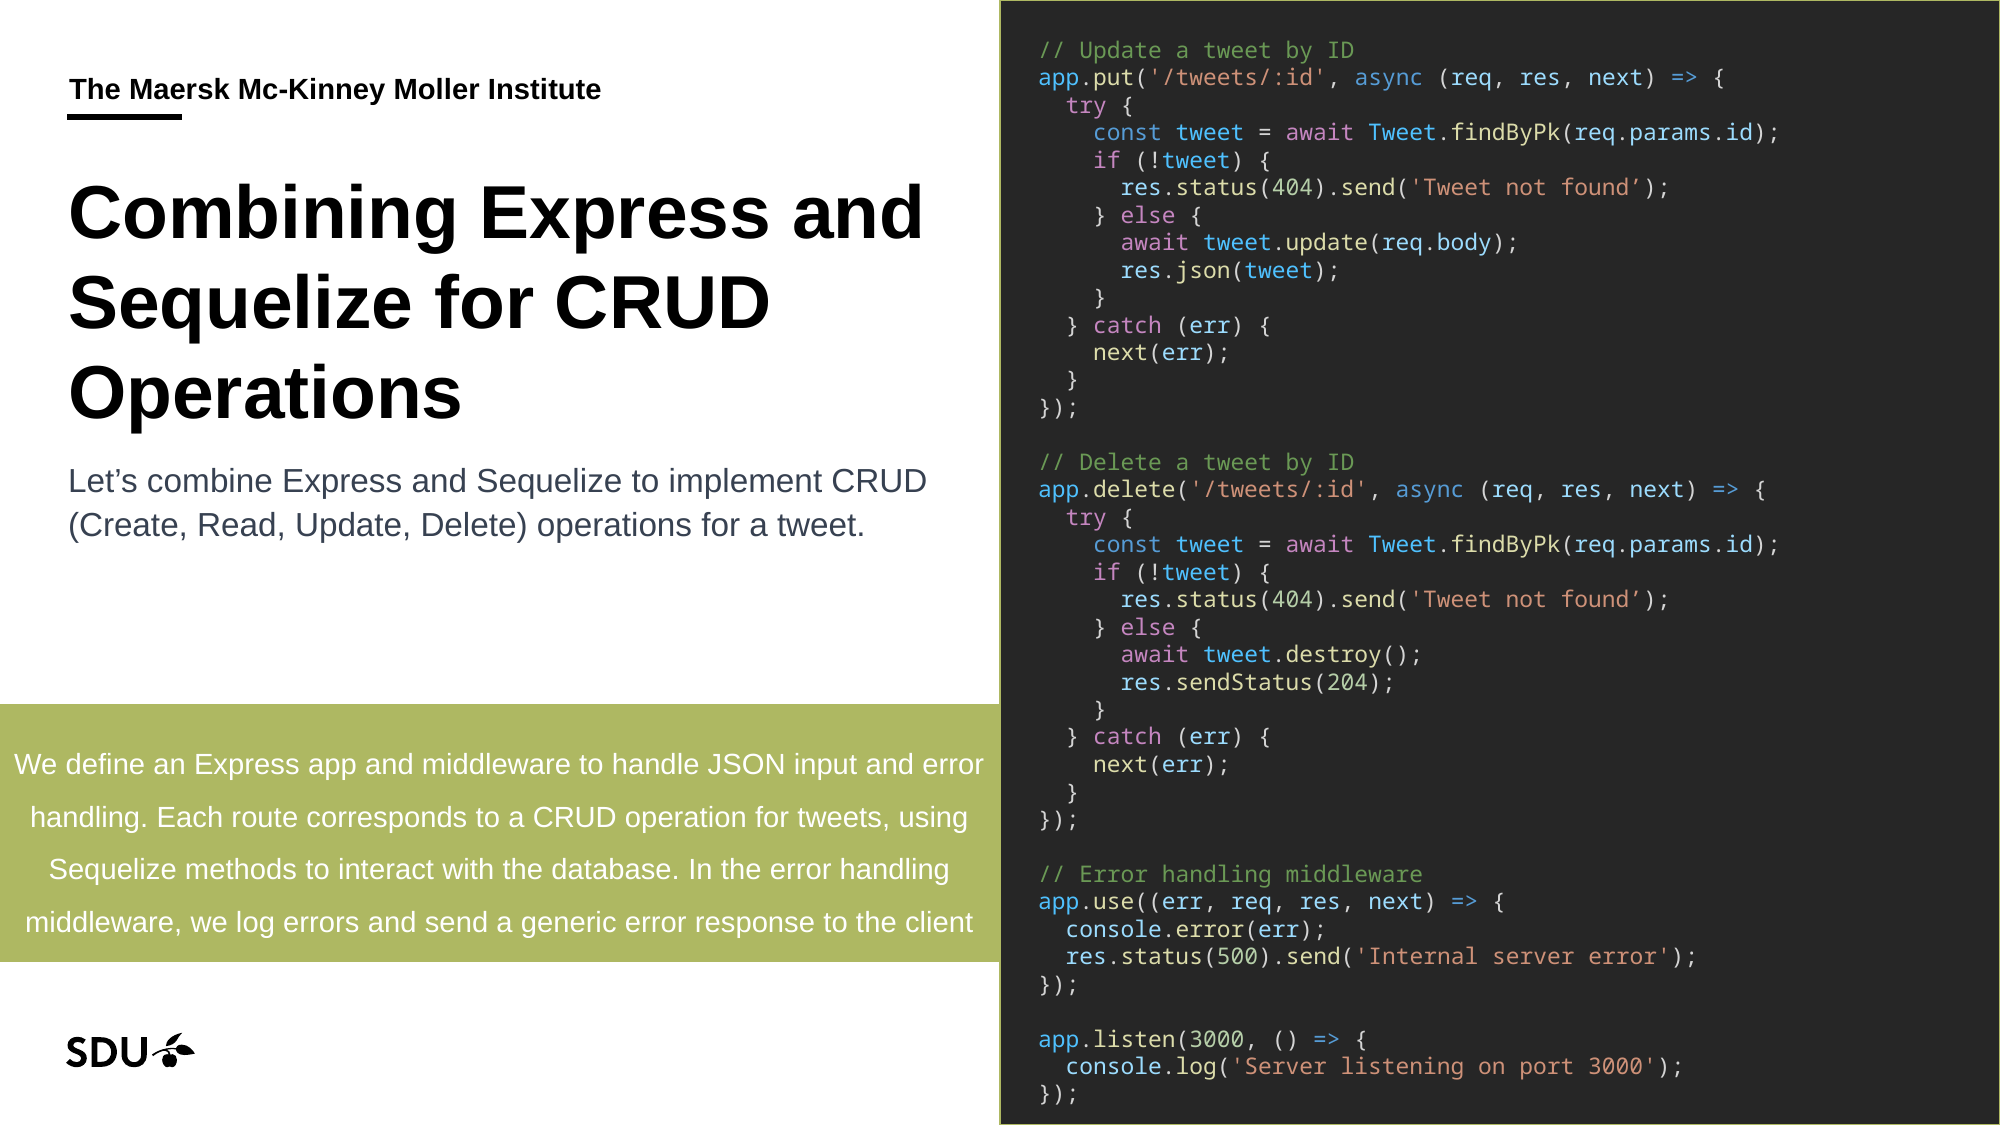

// Update a tweet by ID
app.put('/tweets/:id', async (req, res, next) => {
  try {
    const tweet = await Tweet.findByPk(req.params.id);
    if (!tweet) {
      res.status(404).send('Tweet not found’);
    } else {
      await tweet.update(req.body);
      res.json(tweet);
    }
  } catch (err) {
    next(err);
  }
});
// Delete a tweet by ID
app.delete('/tweets/:id', async (req, res, next) => {
  try {
    const tweet = await Tweet.findByPk(req.params.id);
    if (!tweet) {
      res.status(404).send('Tweet not found’);
    } else {
      await tweet.destroy();
      res.sendStatus(204);
    }
  } catch (err) {
    next(err);
  }
});
// Error handling middleware
app.use((err, req, res, next) => {
  console.error(err);
  res.status(500).send('Internal server error');
});
app.listen(3000, () => {
  console.log('Server listening on port 3000');
});

# Combining Express and Sequelize for CRUD Operations
Let’s combine Express and Sequelize to implement CRUD (Create, Read, Update, Delete) operations for a tweet.
We define an Express app and middleware to handle JSON input and error handling. Each route corresponds to a CRUD operation for tweets, using Sequelize methods to interact with the database. In the error handling middleware, we log errors and send a generic error response to the client
18/09/2024
44